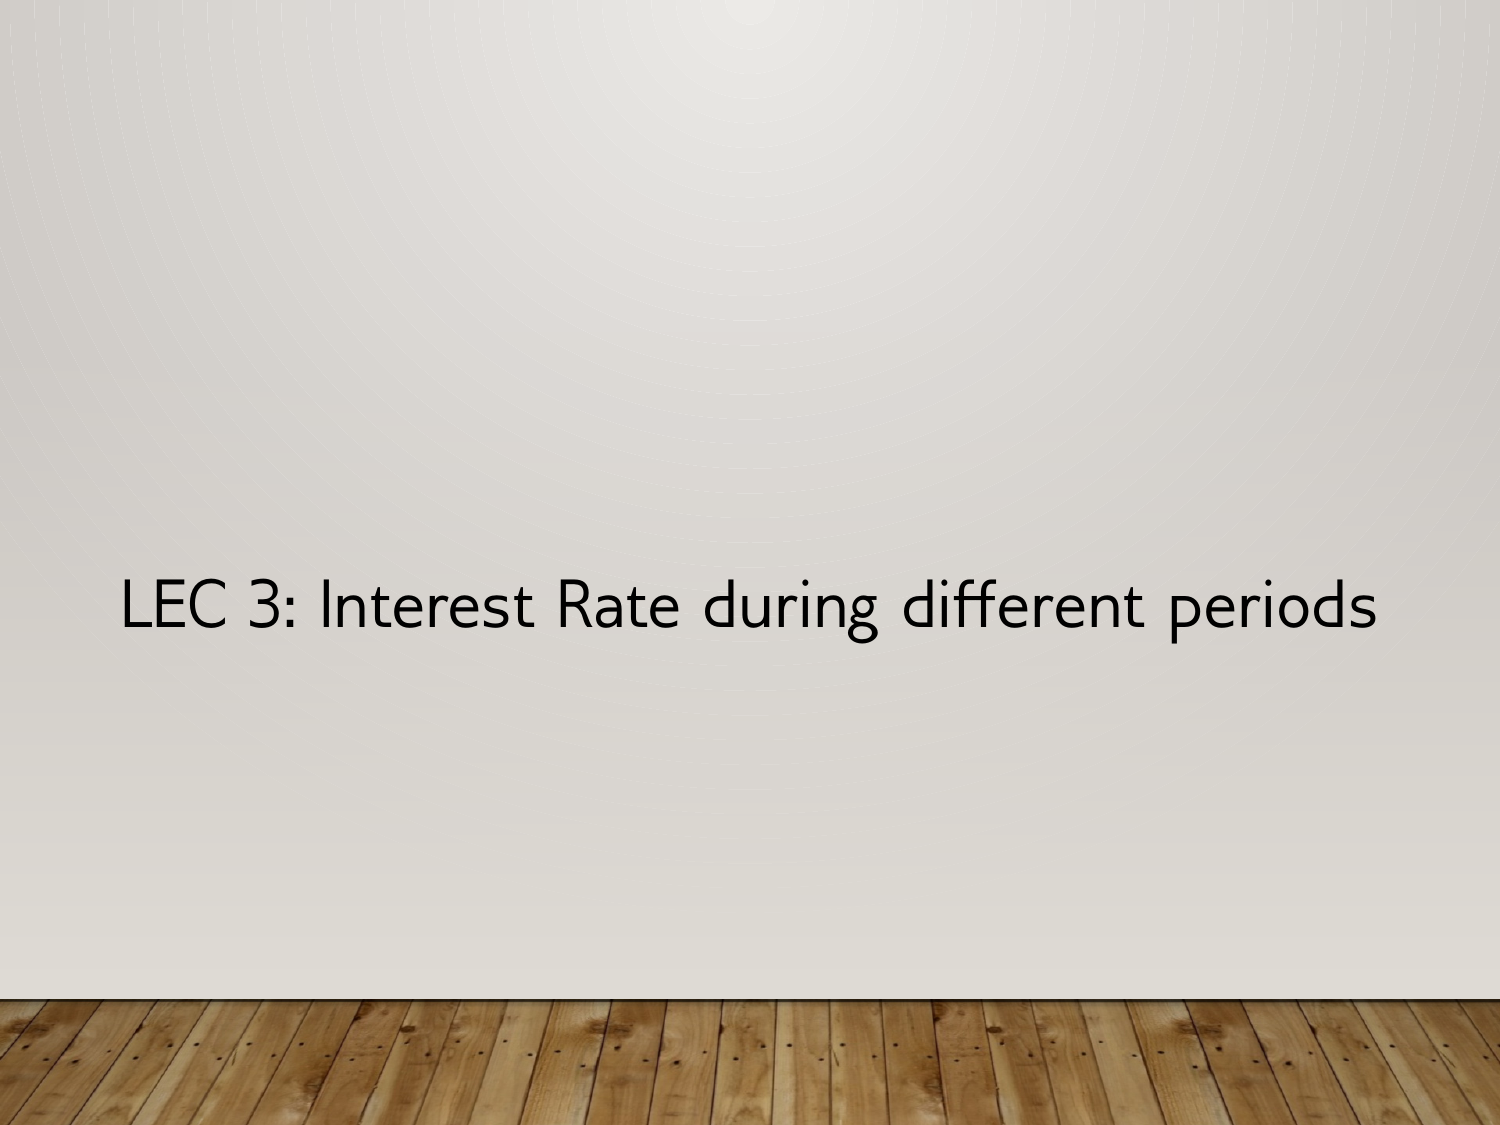

LEC 3: Interest Rate during different periods